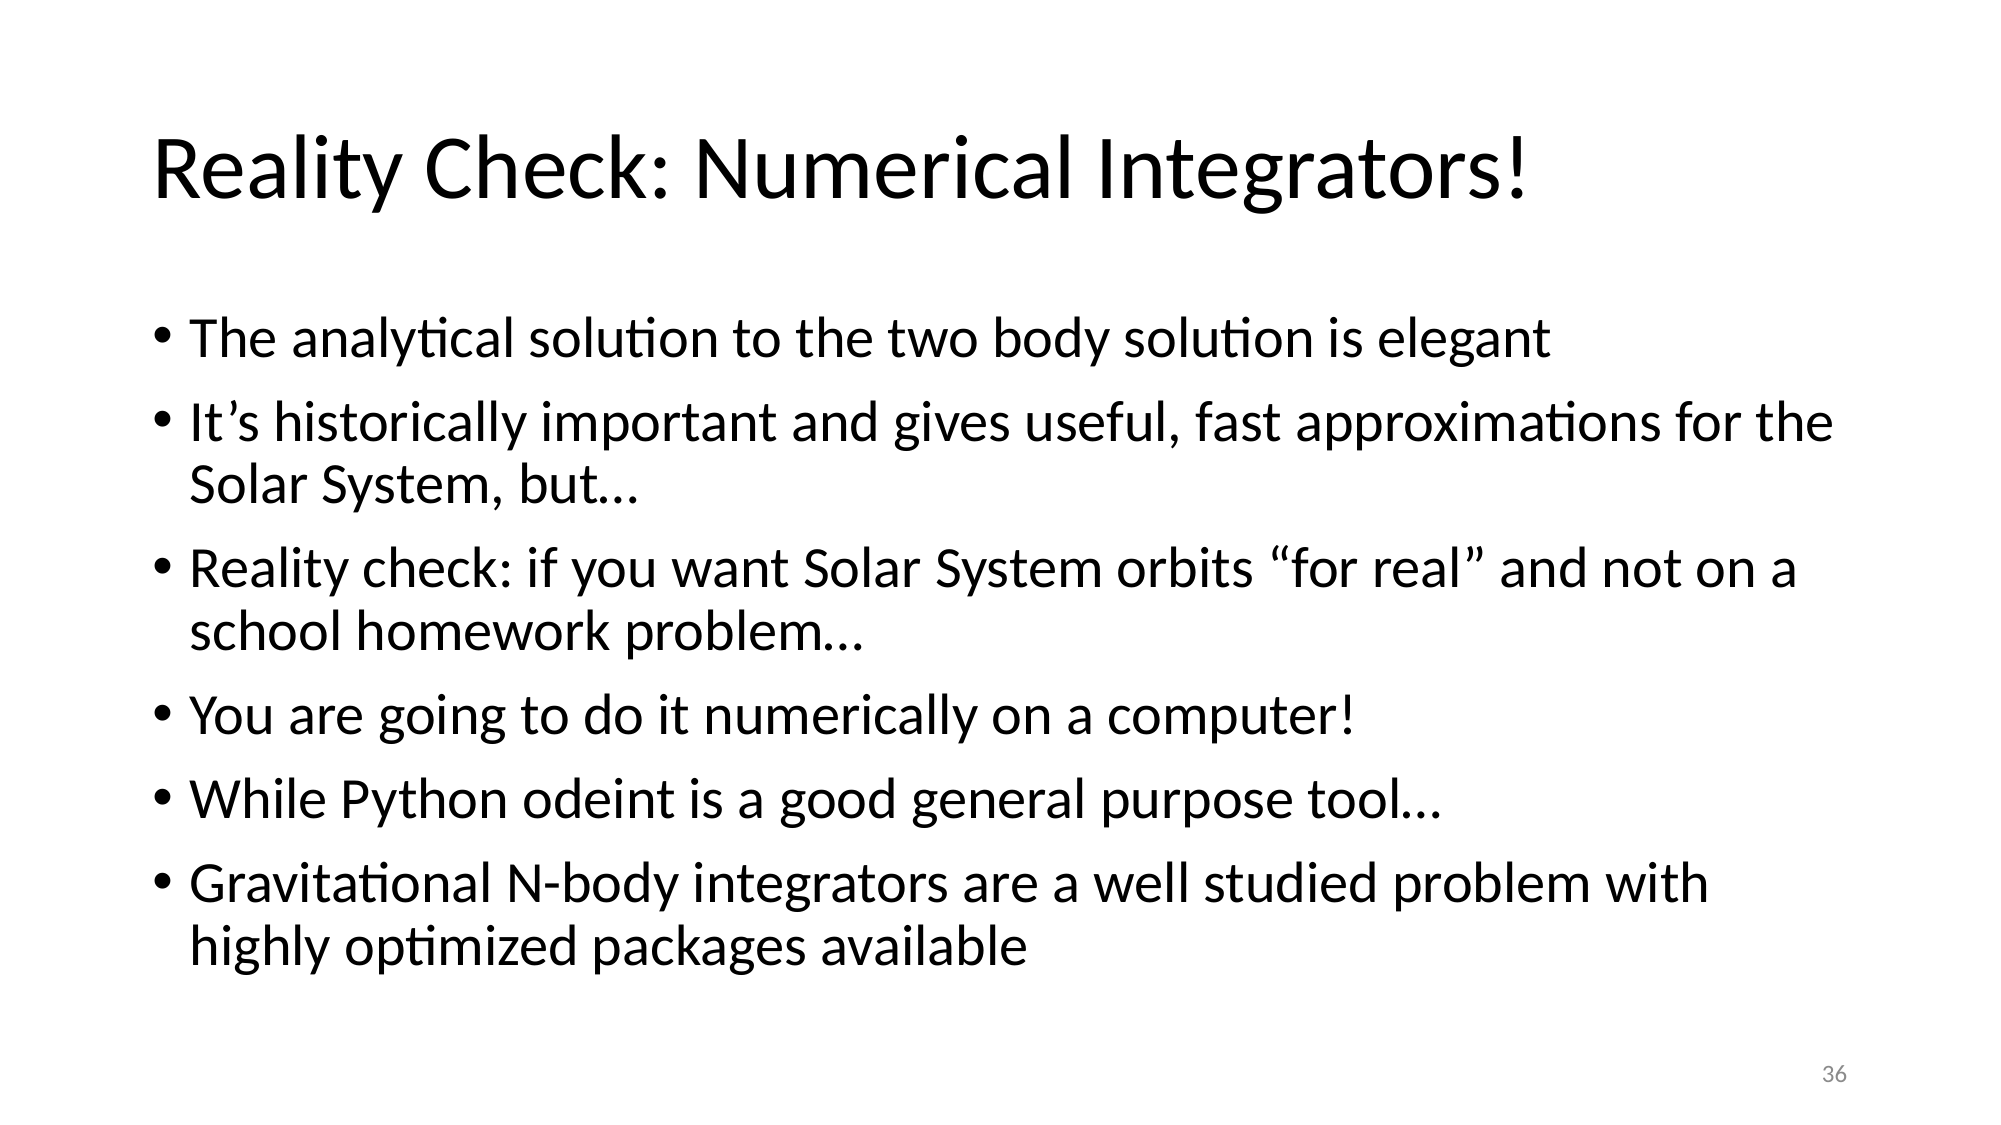

# Reality Check: Numerical Integrators!
The analytical solution to the two body solution is elegant
It’s historically important and gives useful, fast approximations for the Solar System, but…
Reality check: if you want Solar System orbits “for real” and not on a school homework problem…
You are going to do it numerically on a computer!
While Python odeint is a good general purpose tool…
Gravitational N-body integrators are a well studied problem with highly optimized packages available
36